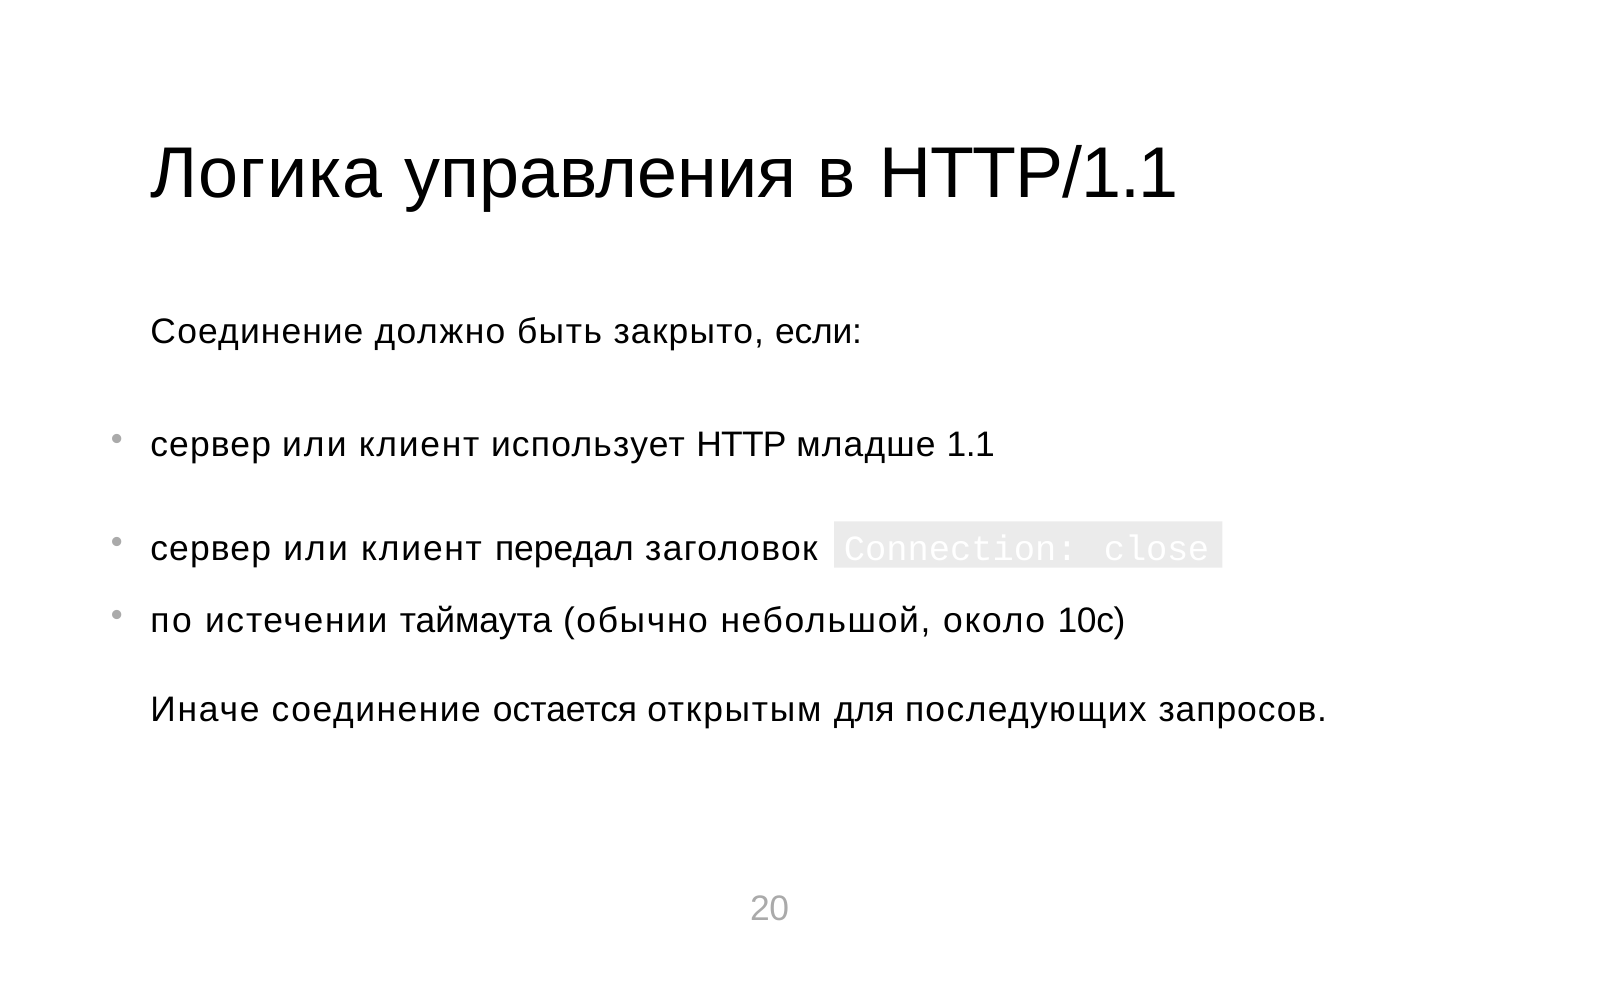

# Логика управления в HTTP/1.1
Соединение должно быть закрыто, если:

cервер или клиент использует HTTP младше 1.1
Connection: close
cервер или клиент передал заголовок
по истечении таймаута (обычно небольшой, около 10с)

Иначе соединение остается открытым для последующих запросов.
20